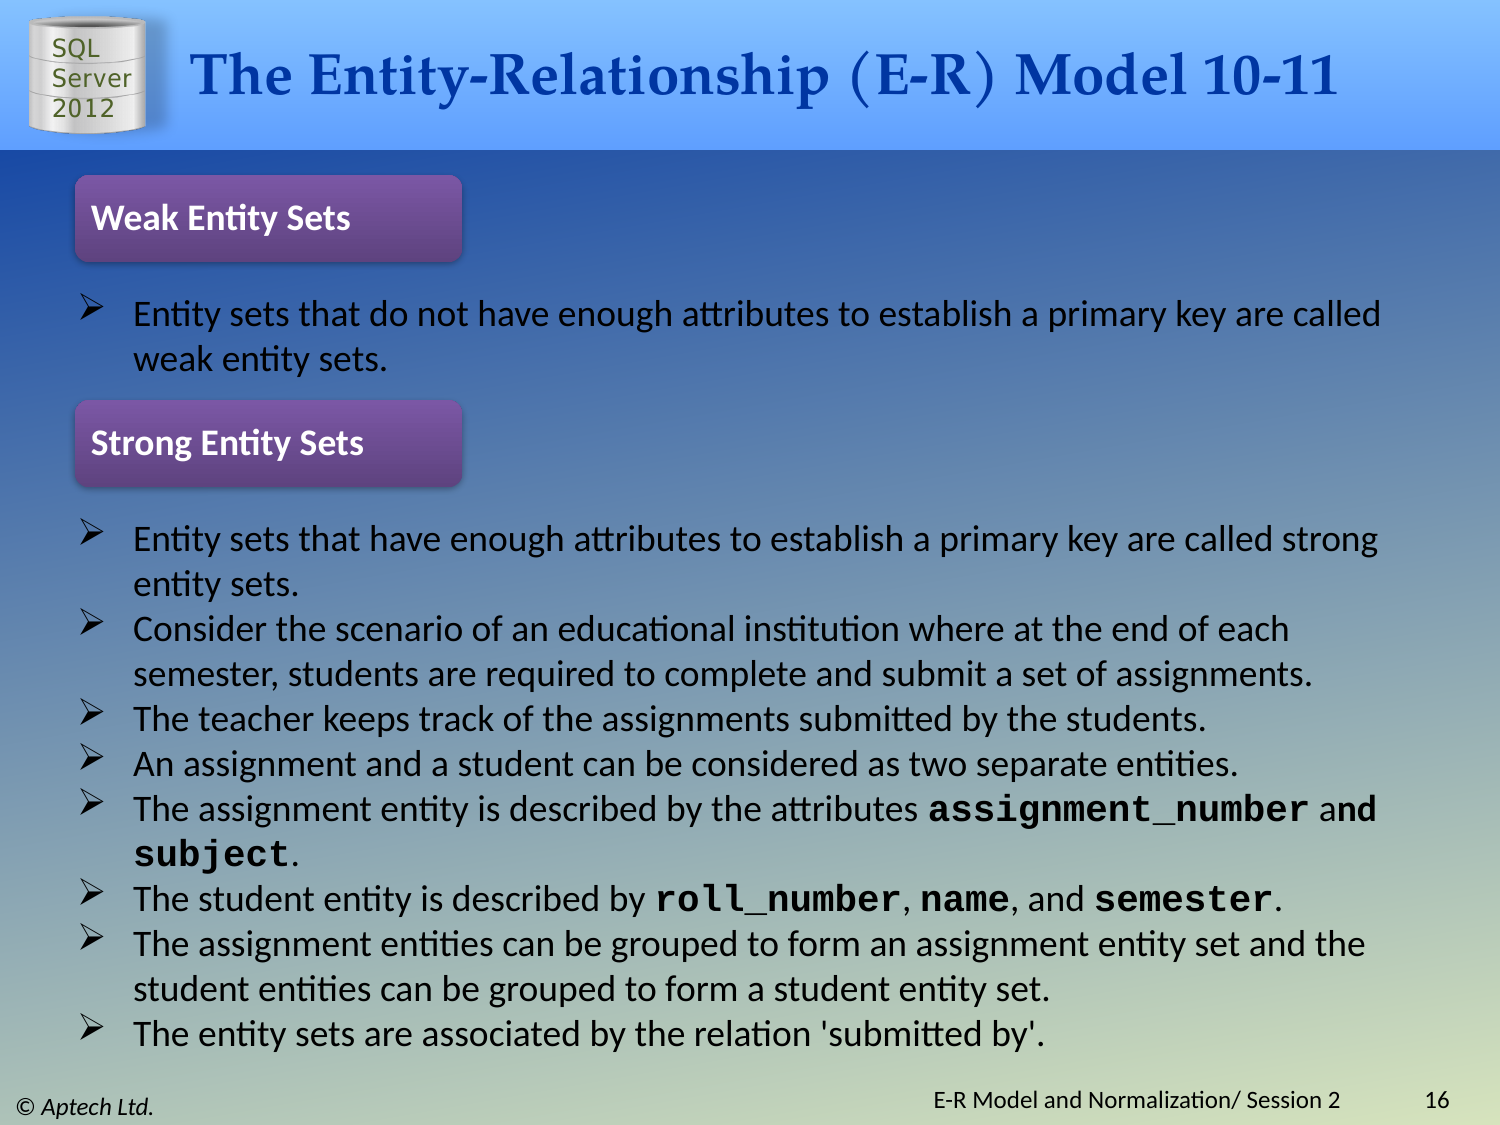

# The Entity-Relationship (E-R) Model 10-11

Weak Entity Sets
Entity sets that do not have enough attributes to establish a primary key are called weak entity sets.

Strong Entity Sets
Entity sets that have enough attributes to establish a primary key are called strong entity sets.
Consider the scenario of an educational institution where at the end of each semester, students are required to complete and submit a set of assignments.
The teacher keeps track of the assignments submitted by the students.
An assignment and a student can be considered as two separate entities.
The assignment entity is described by the attributes assignment_number and subject.
The student entity is described by roll_number, name, and semester.
The assignment entities can be grouped to form an assignment entity set and the student entities can be grouped to form a student entity set.
The entity sets are associated by the relation 'submitted by'.
E-R Model and Normalization/ Session 2
16